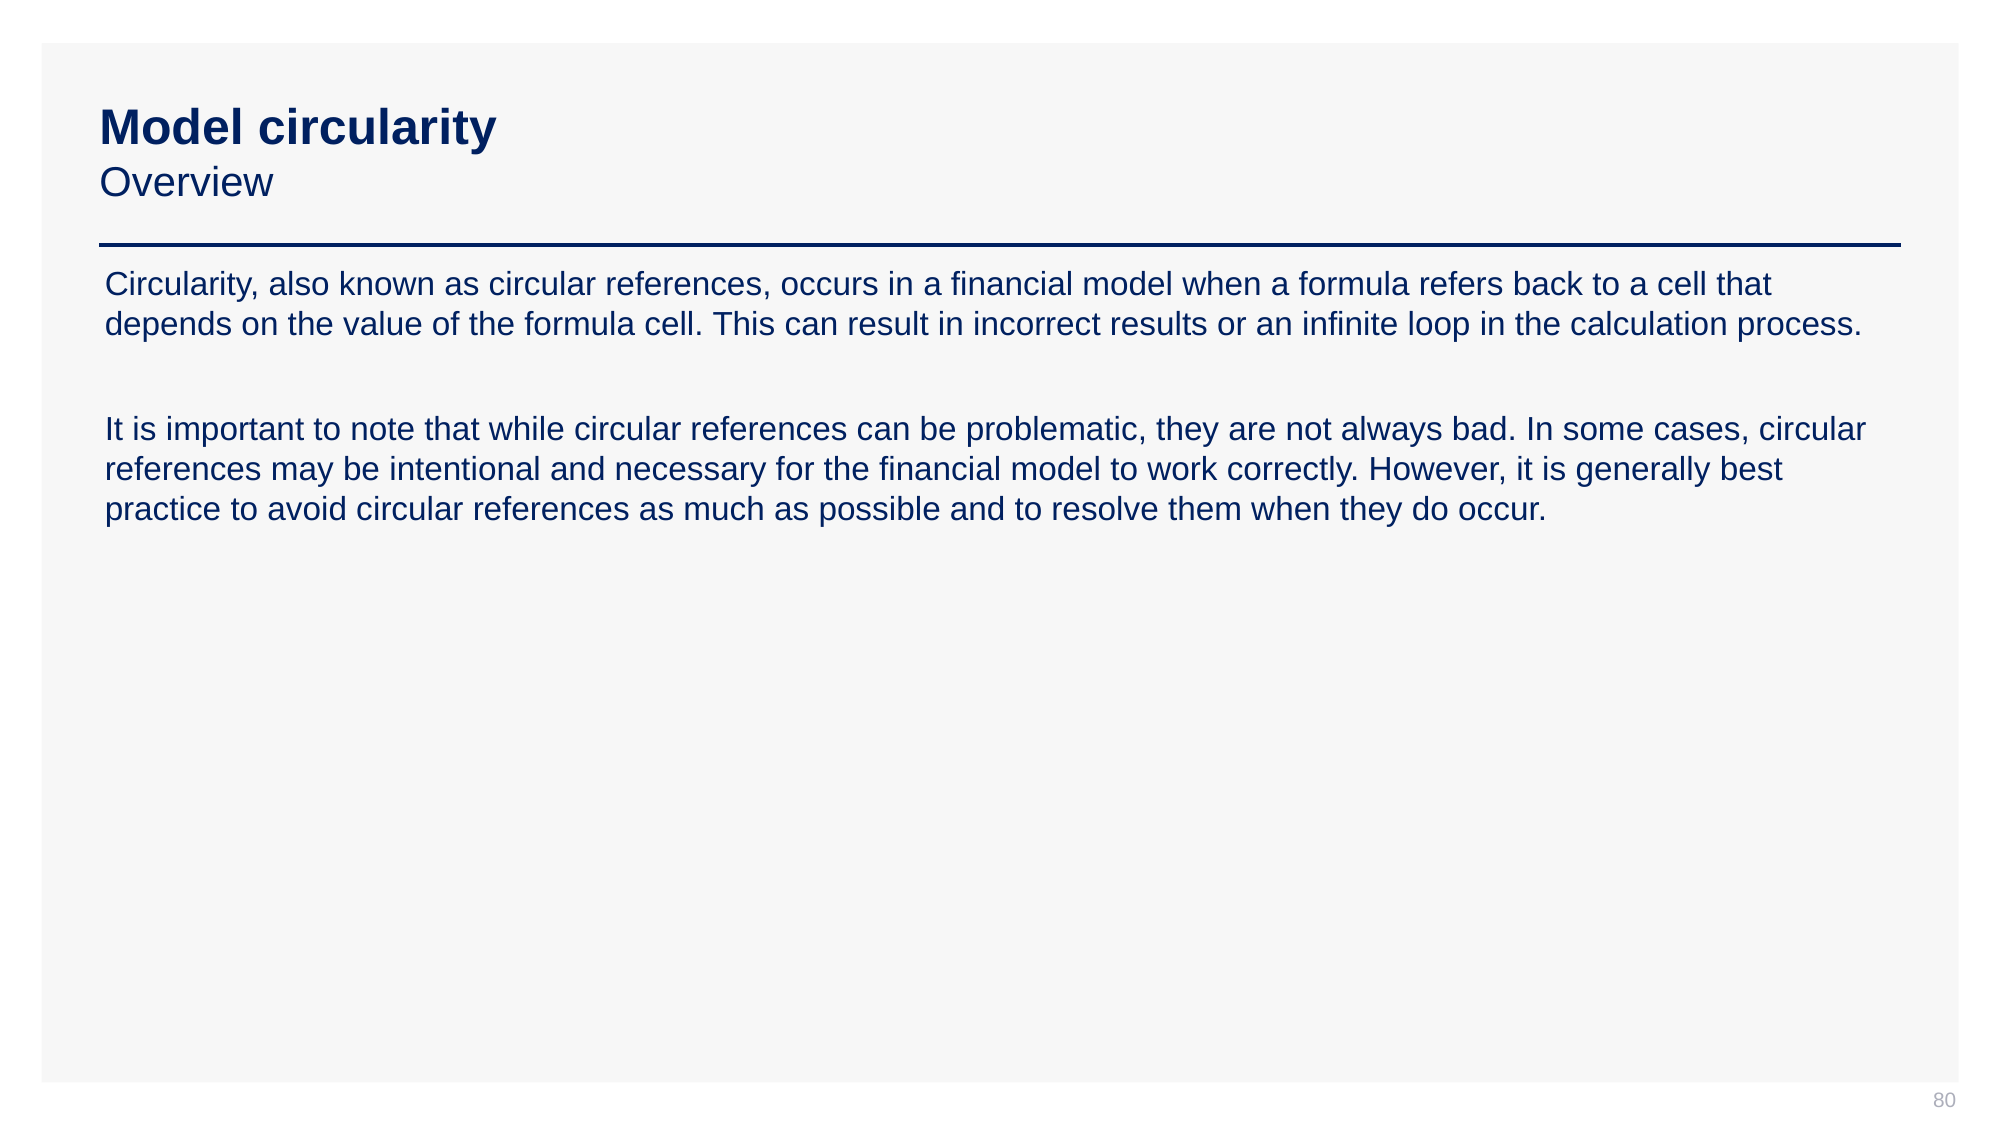

# Model circularity Overview
Circularity, also known as circular references, occurs in a financial model when a formula refers back to a cell that depends on the value of the formula cell. This can result in incorrect results or an infinite loop in the calculation process.

It is important to note that while circular references can be problematic, they are not always bad. In some cases, circular references may be intentional and necessary for the financial model to work correctly. However, it is generally best practice to avoid circular references as much as possible and to resolve them when they do occur.
80